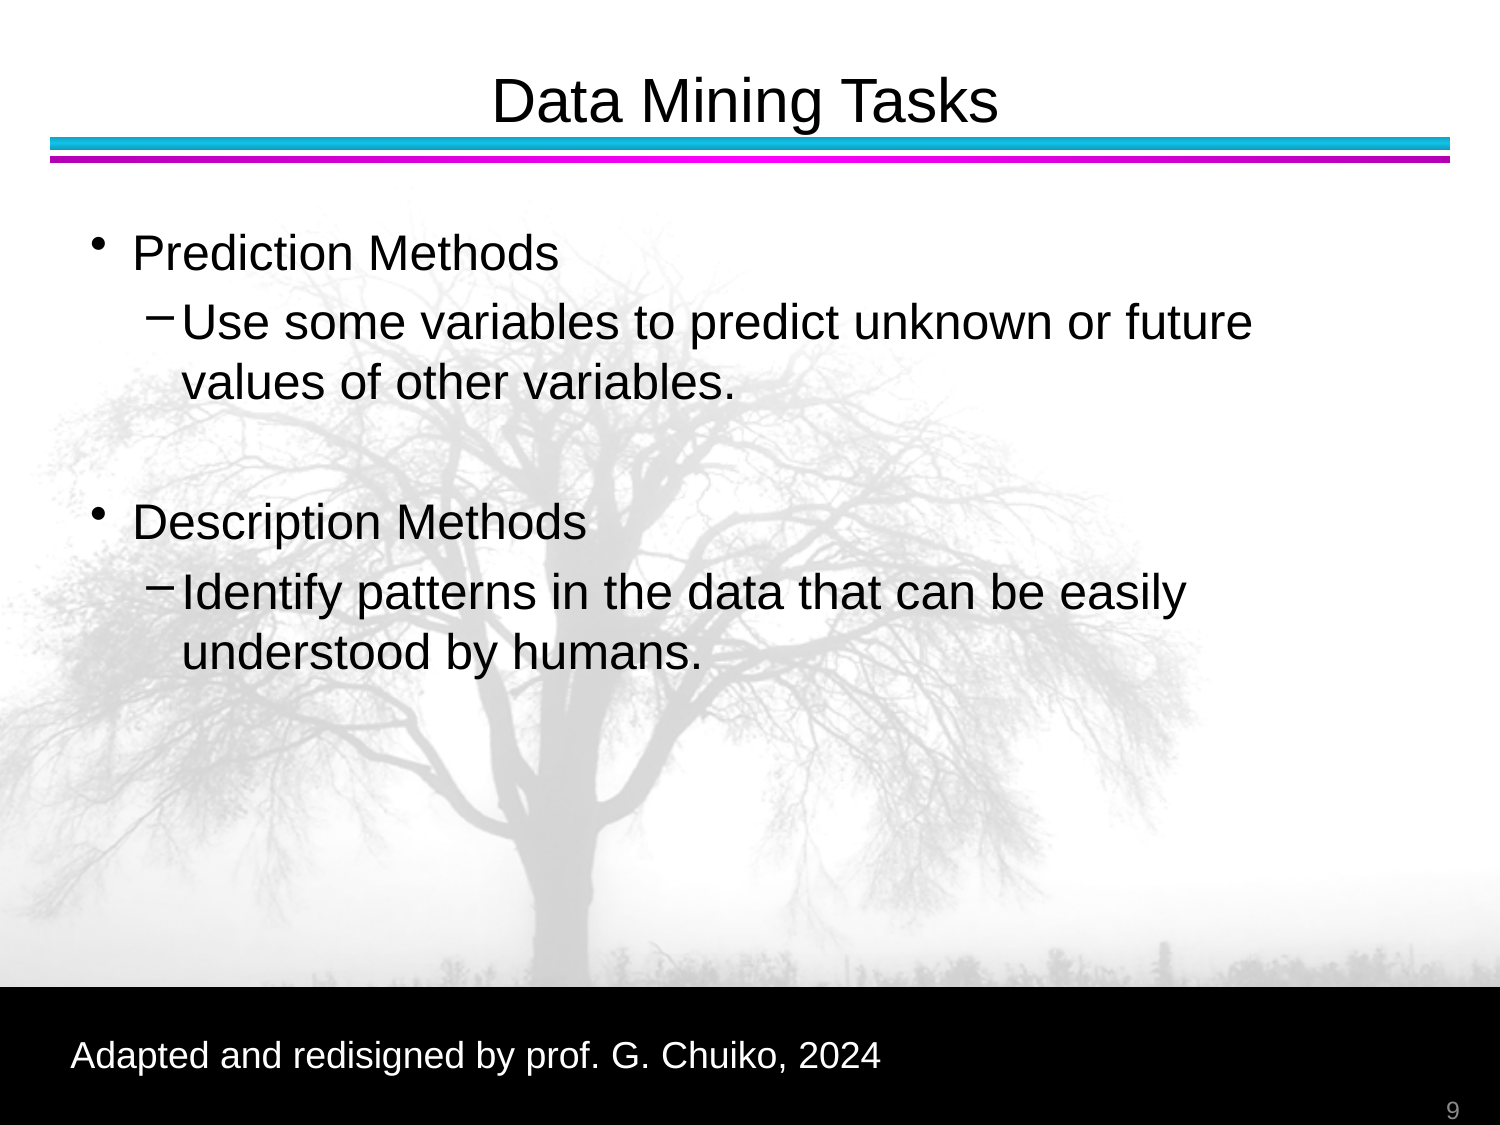

# Data Mining Tasks
Prediction Methods
Use some variables to predict unknown or future values of other variables.

Description Methods
Identify patterns in the data that can be easily understood by humans.
From [Fayyad, et.al.] Advances in Knowledge Discovery and Data Mining, 1996
Adapted and redisigned by prof. G. Chuiko, 2024
9